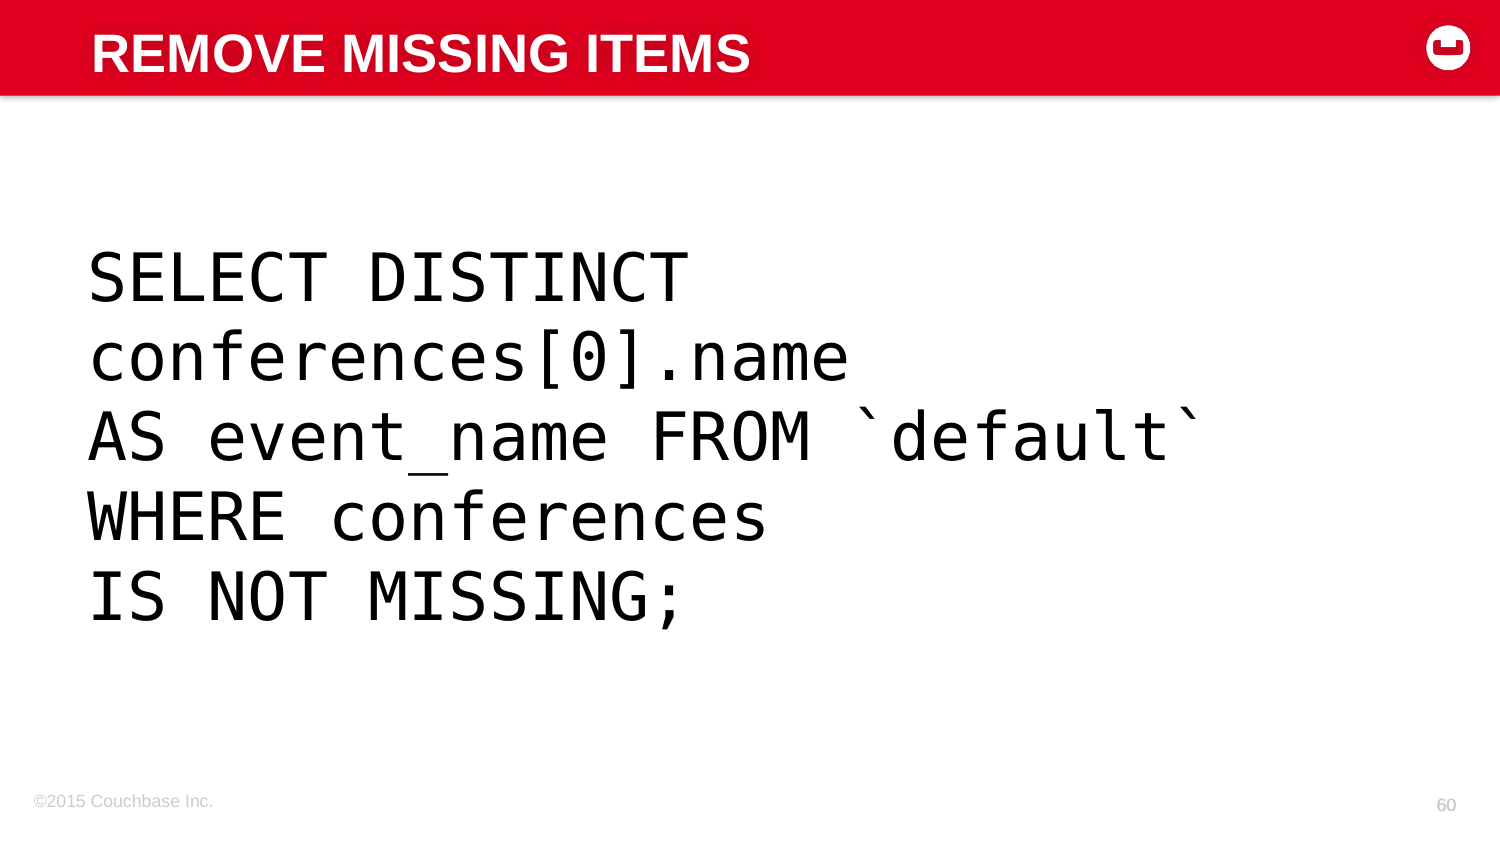

# REMOVE MISSING ITEMS
SELECT DISTINCT
conferences[0].name
AS event_name FROM `default`
WHERE conferences
IS NOT MISSING;
60